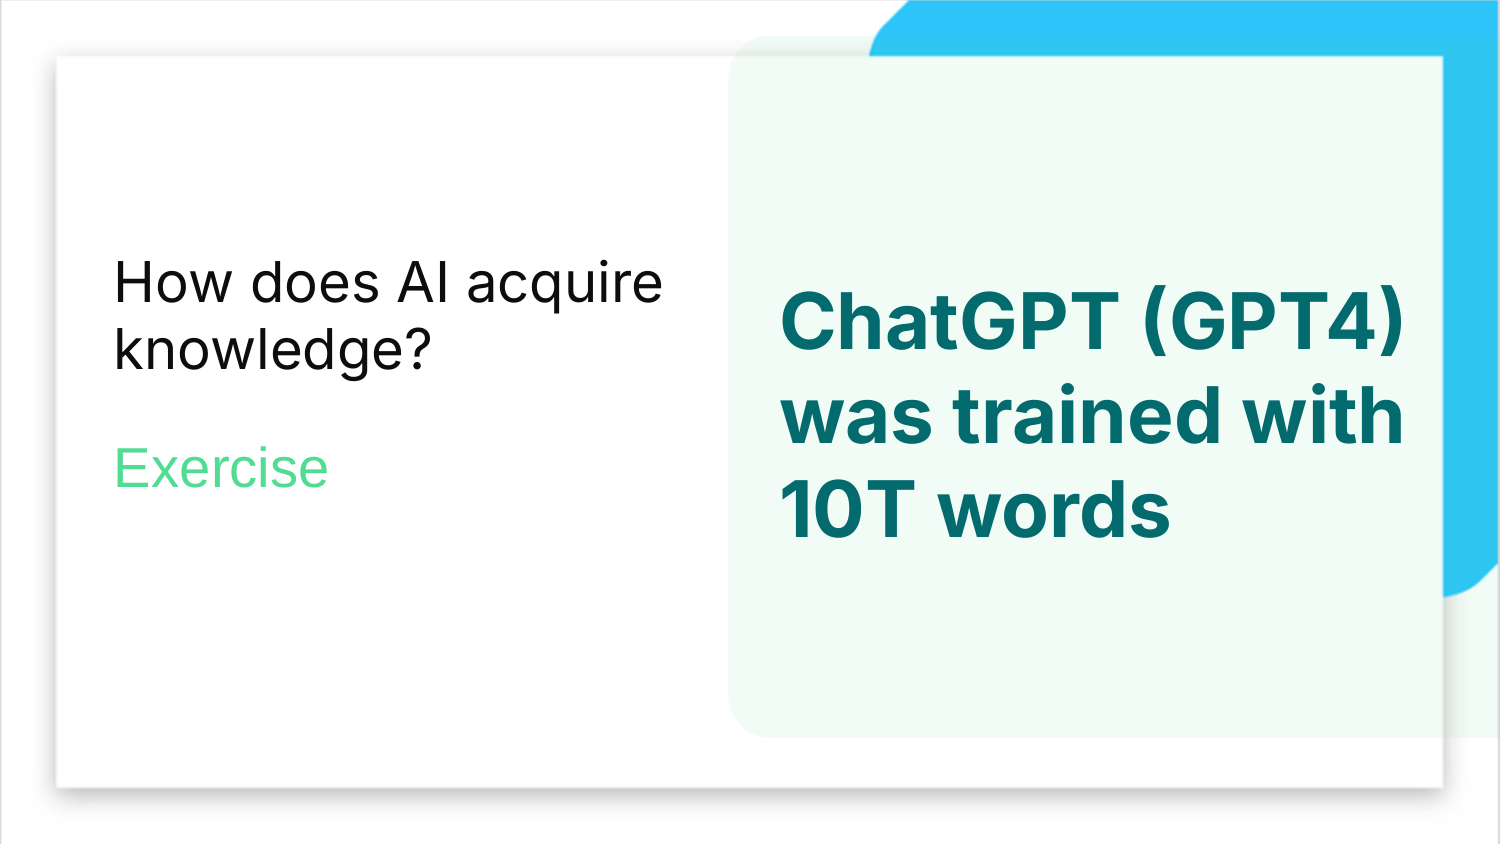

# How does AI acquire knowledge?
Exercise

ChatGPT (GPT4) was trained with 10T words